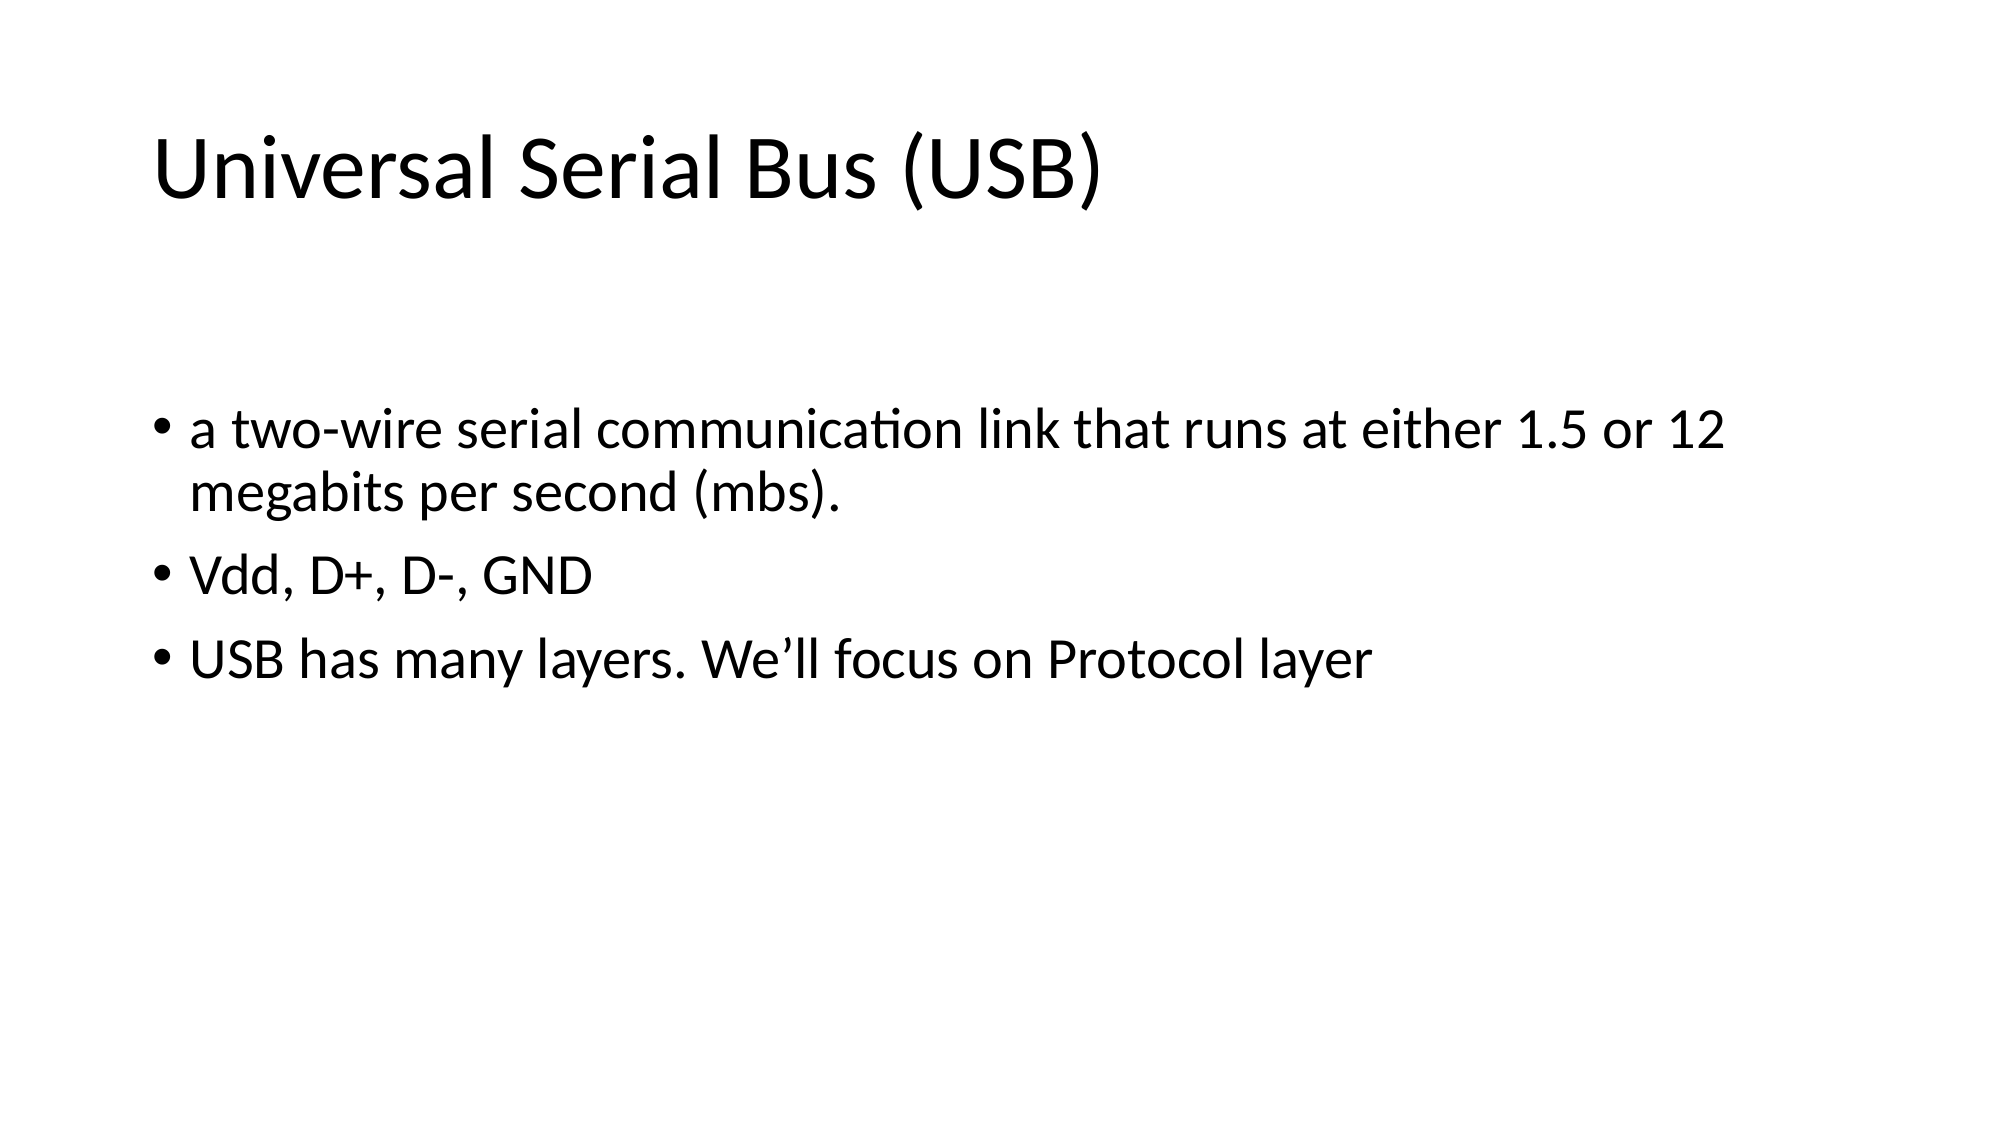

# Universal Serial Bus (USB)

a two-wire serial communication link that runs at either 1.5 or 12 megabits per second (mbs).
Vdd, D+, D-, GND
USB has many layers. We’ll focus on Protocol layer